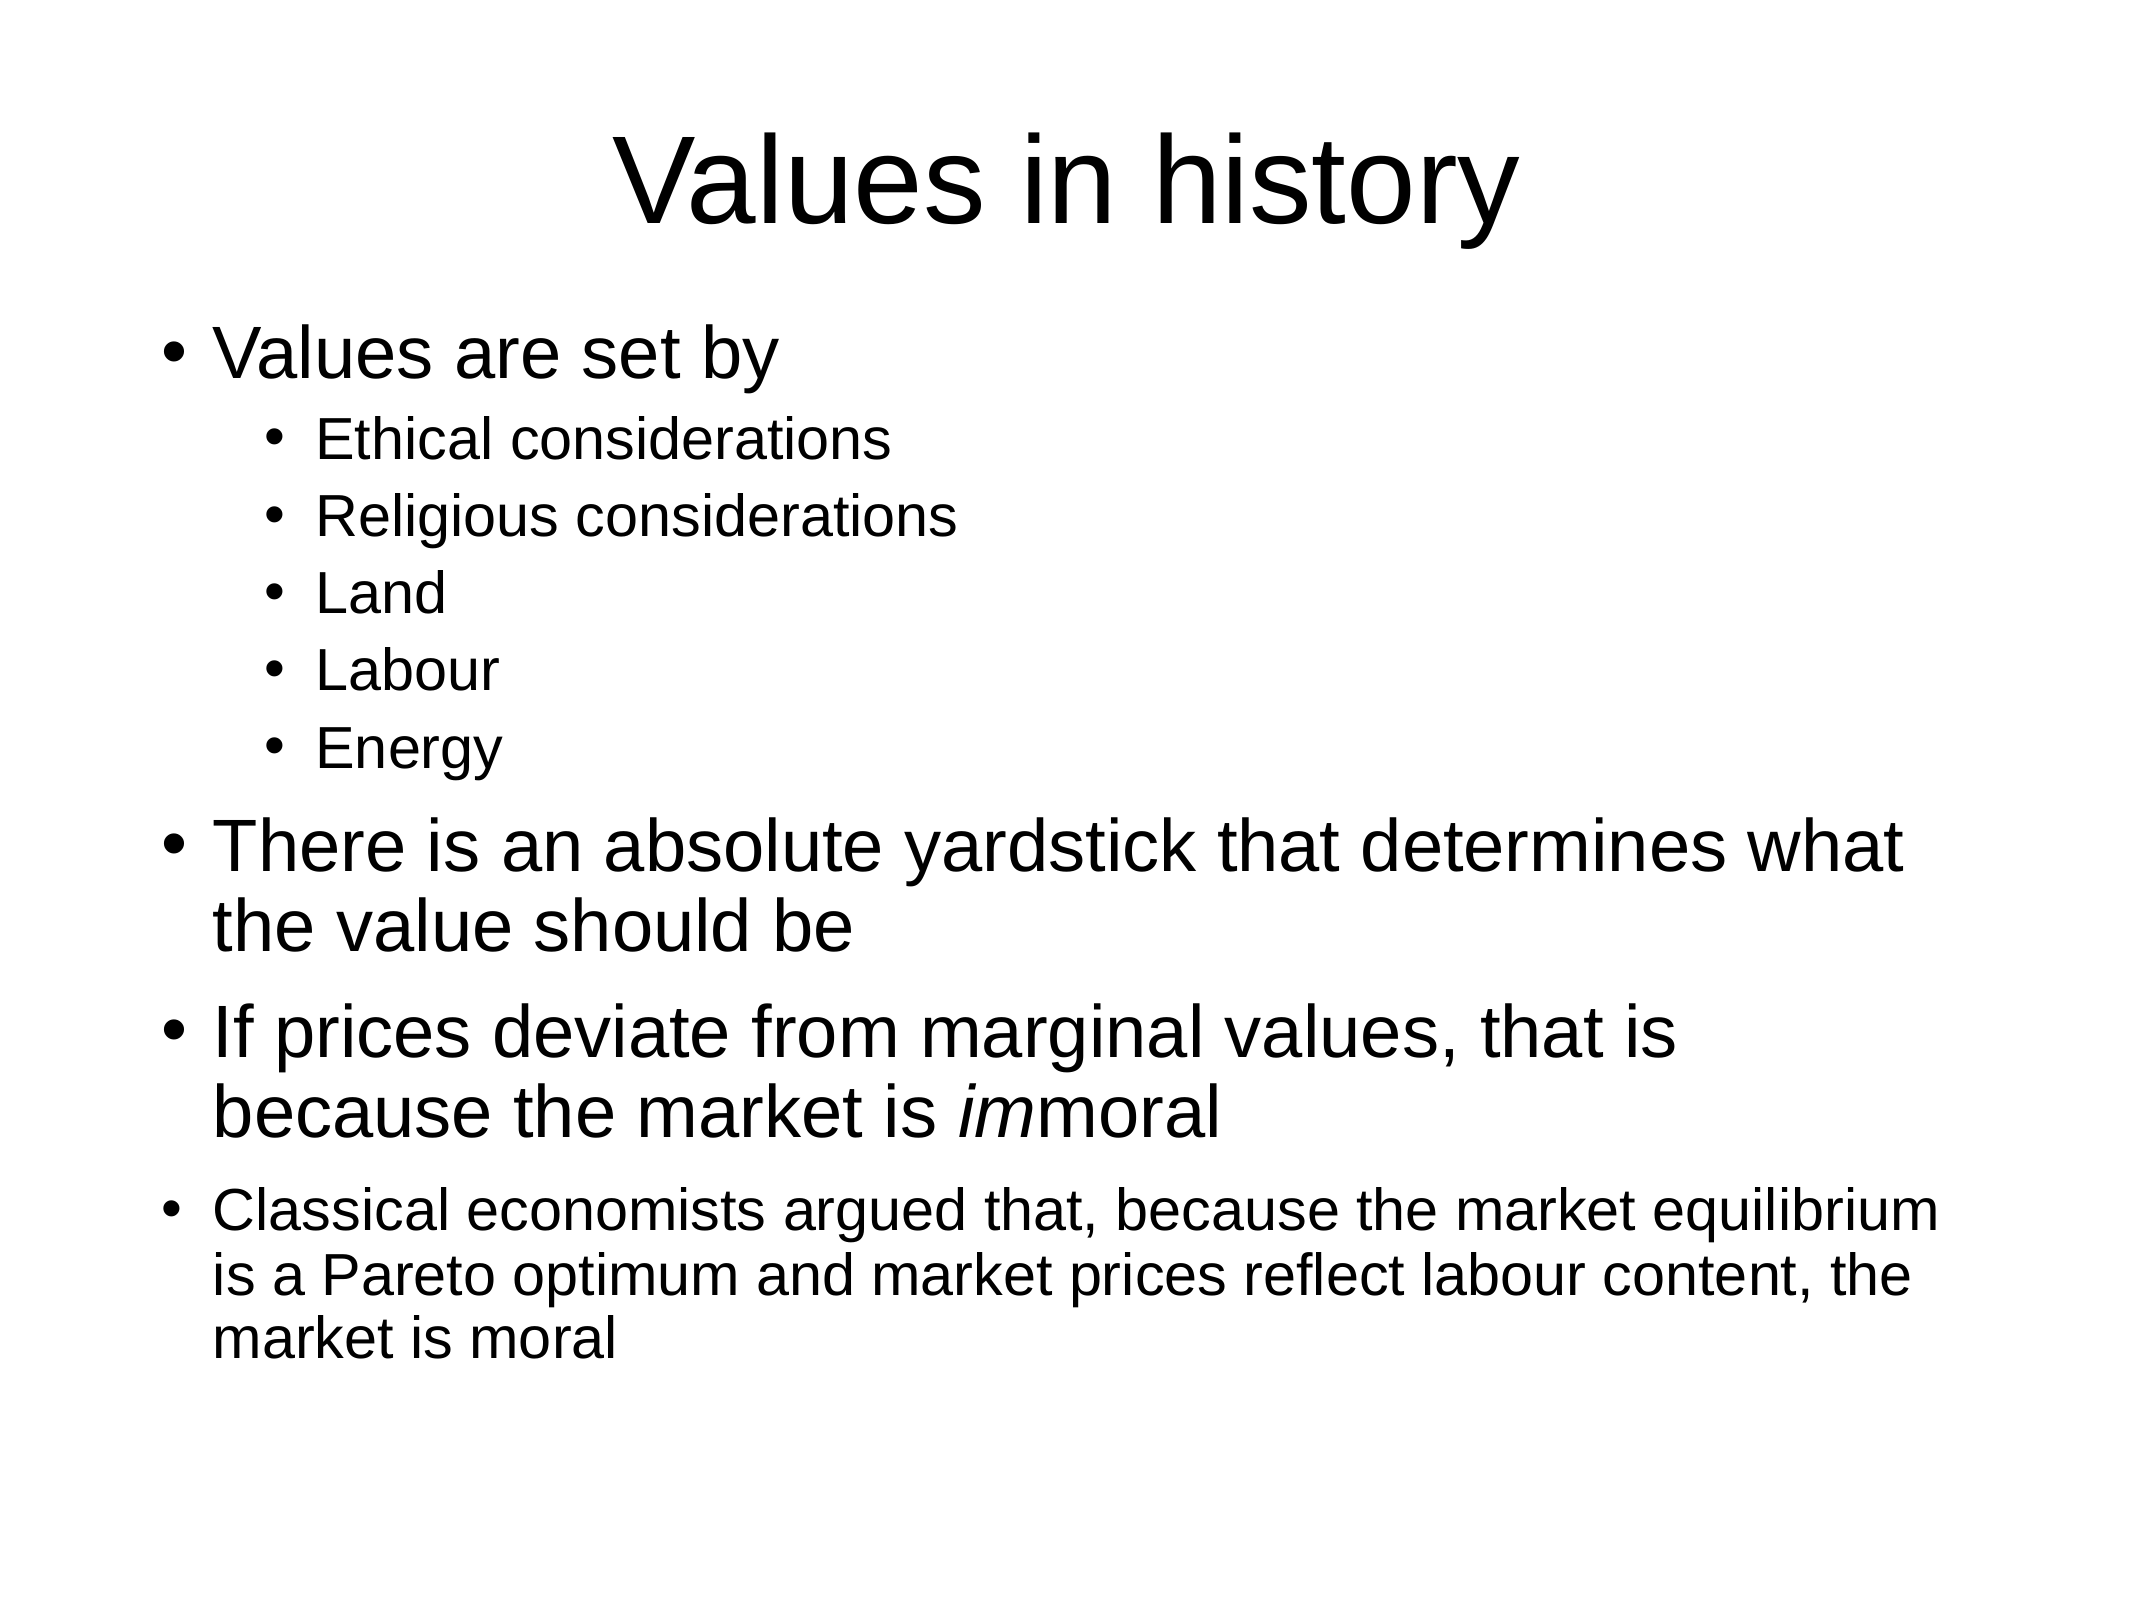

# Values in history
Values are set by
Ethical considerations
Religious considerations
Land
Labour
Energy
There is an absolute yardstick that determines what the value should be
If prices deviate from marginal values, that is because the market is immoral
Classical economists argued that, because the market equilibrium is a Pareto optimum and market prices reflect labour content, the market is moral